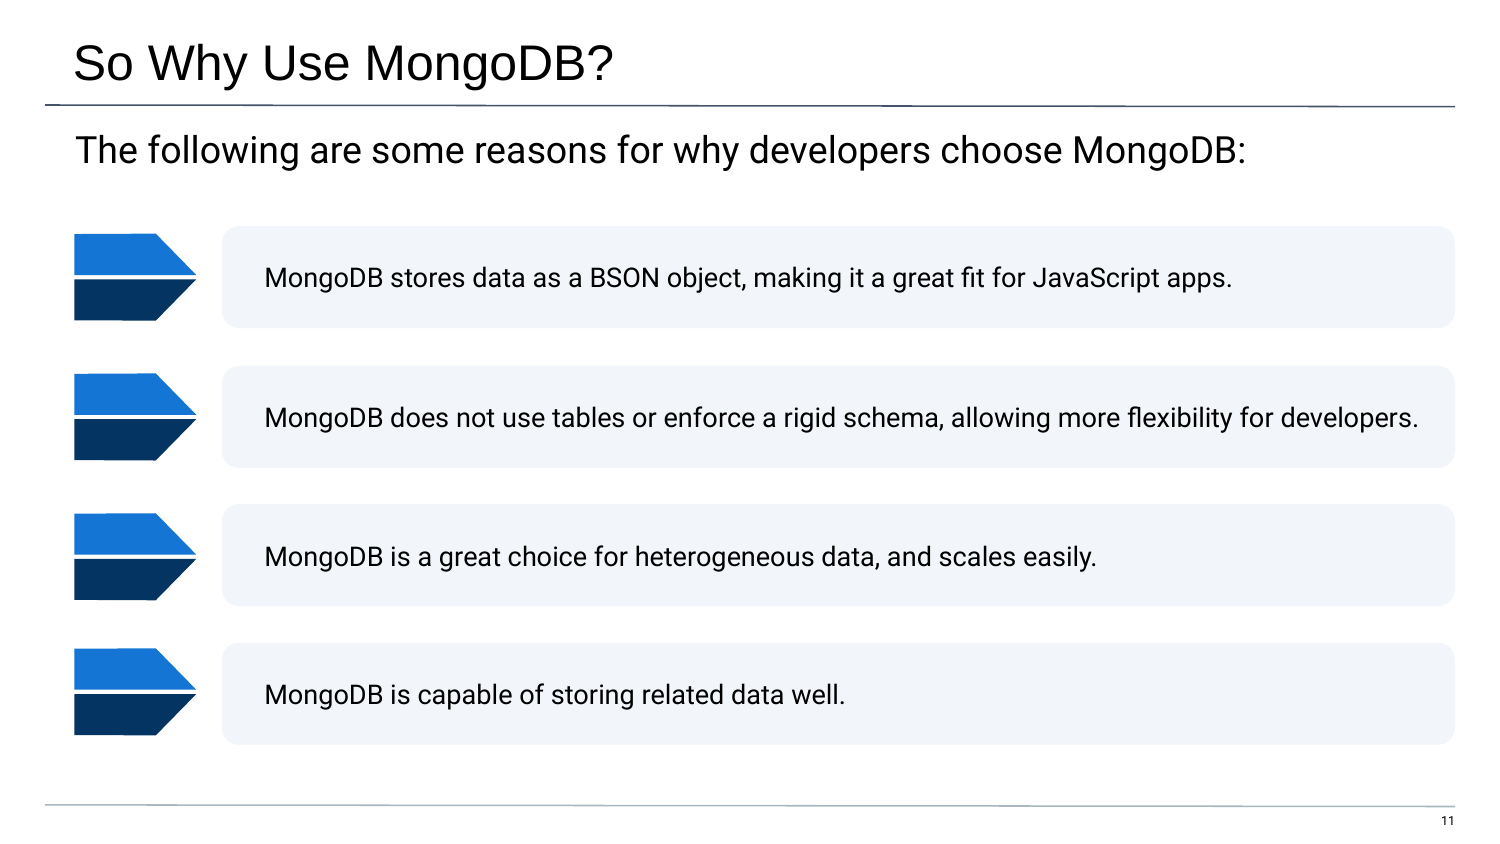

# So Why Use MongoDB?
The following are some reasons for why developers choose MongoDB:
MongoDB stores data as a BSON object, making it a great fit for JavaScript apps.

MongoDB does not use tables or enforce a rigid schema, allowing more flexibility for developers.

MongoDB is a great choice for heterogeneous data, and scales easily.

MongoDB is capable of storing related data well.